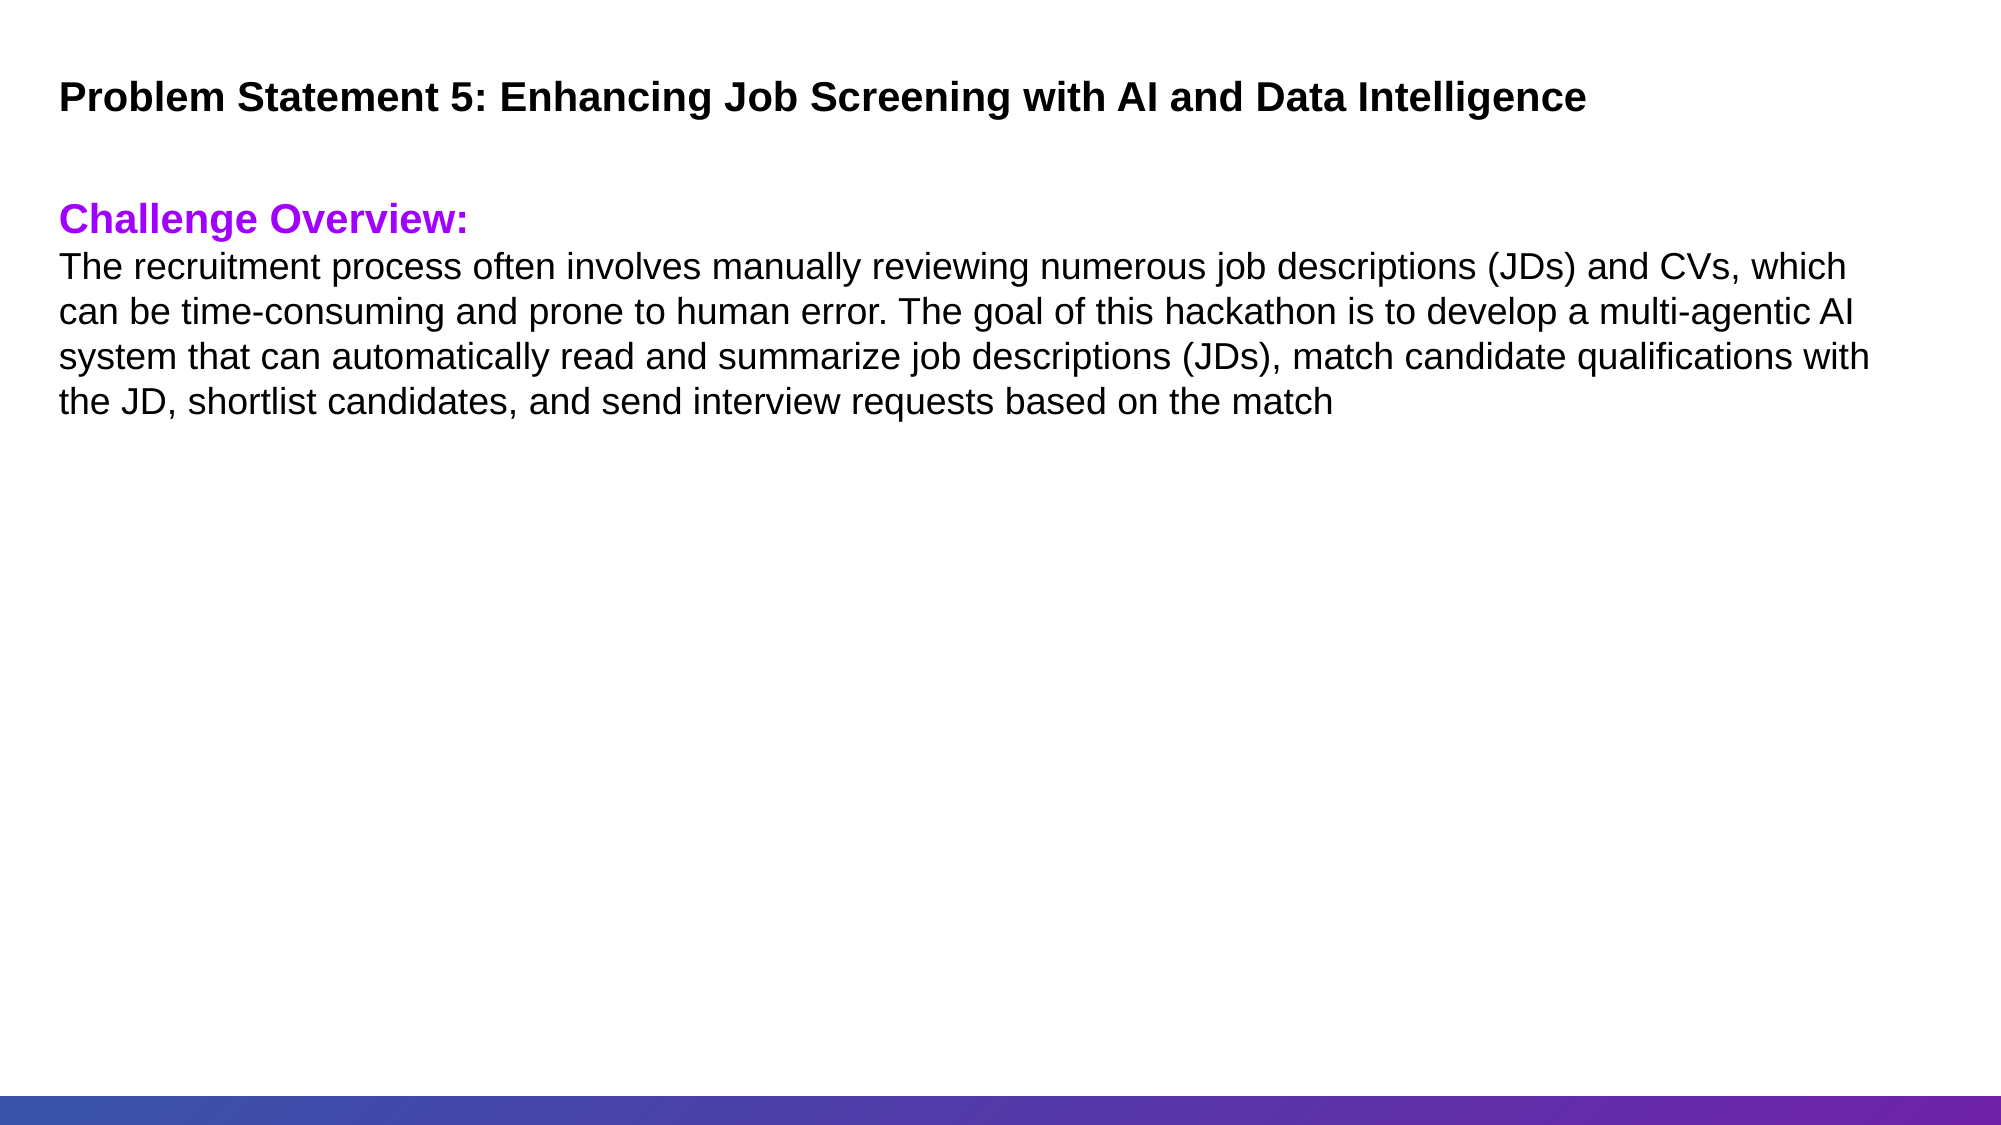

Problem Statement 5: Enhancing Job Screening with AI and Data Intelligence

Challenge Overview:
The recruitment process often involves manually reviewing numerous job descriptions (JDs) and CVs, which can be time-consuming and prone to human error. The goal of this hackathon is to develop a multi-agentic AI system that can automatically read and summarize job descriptions (JDs), match candidate qualifications with the JD, shortlist candidates, and send interview requests based on the match